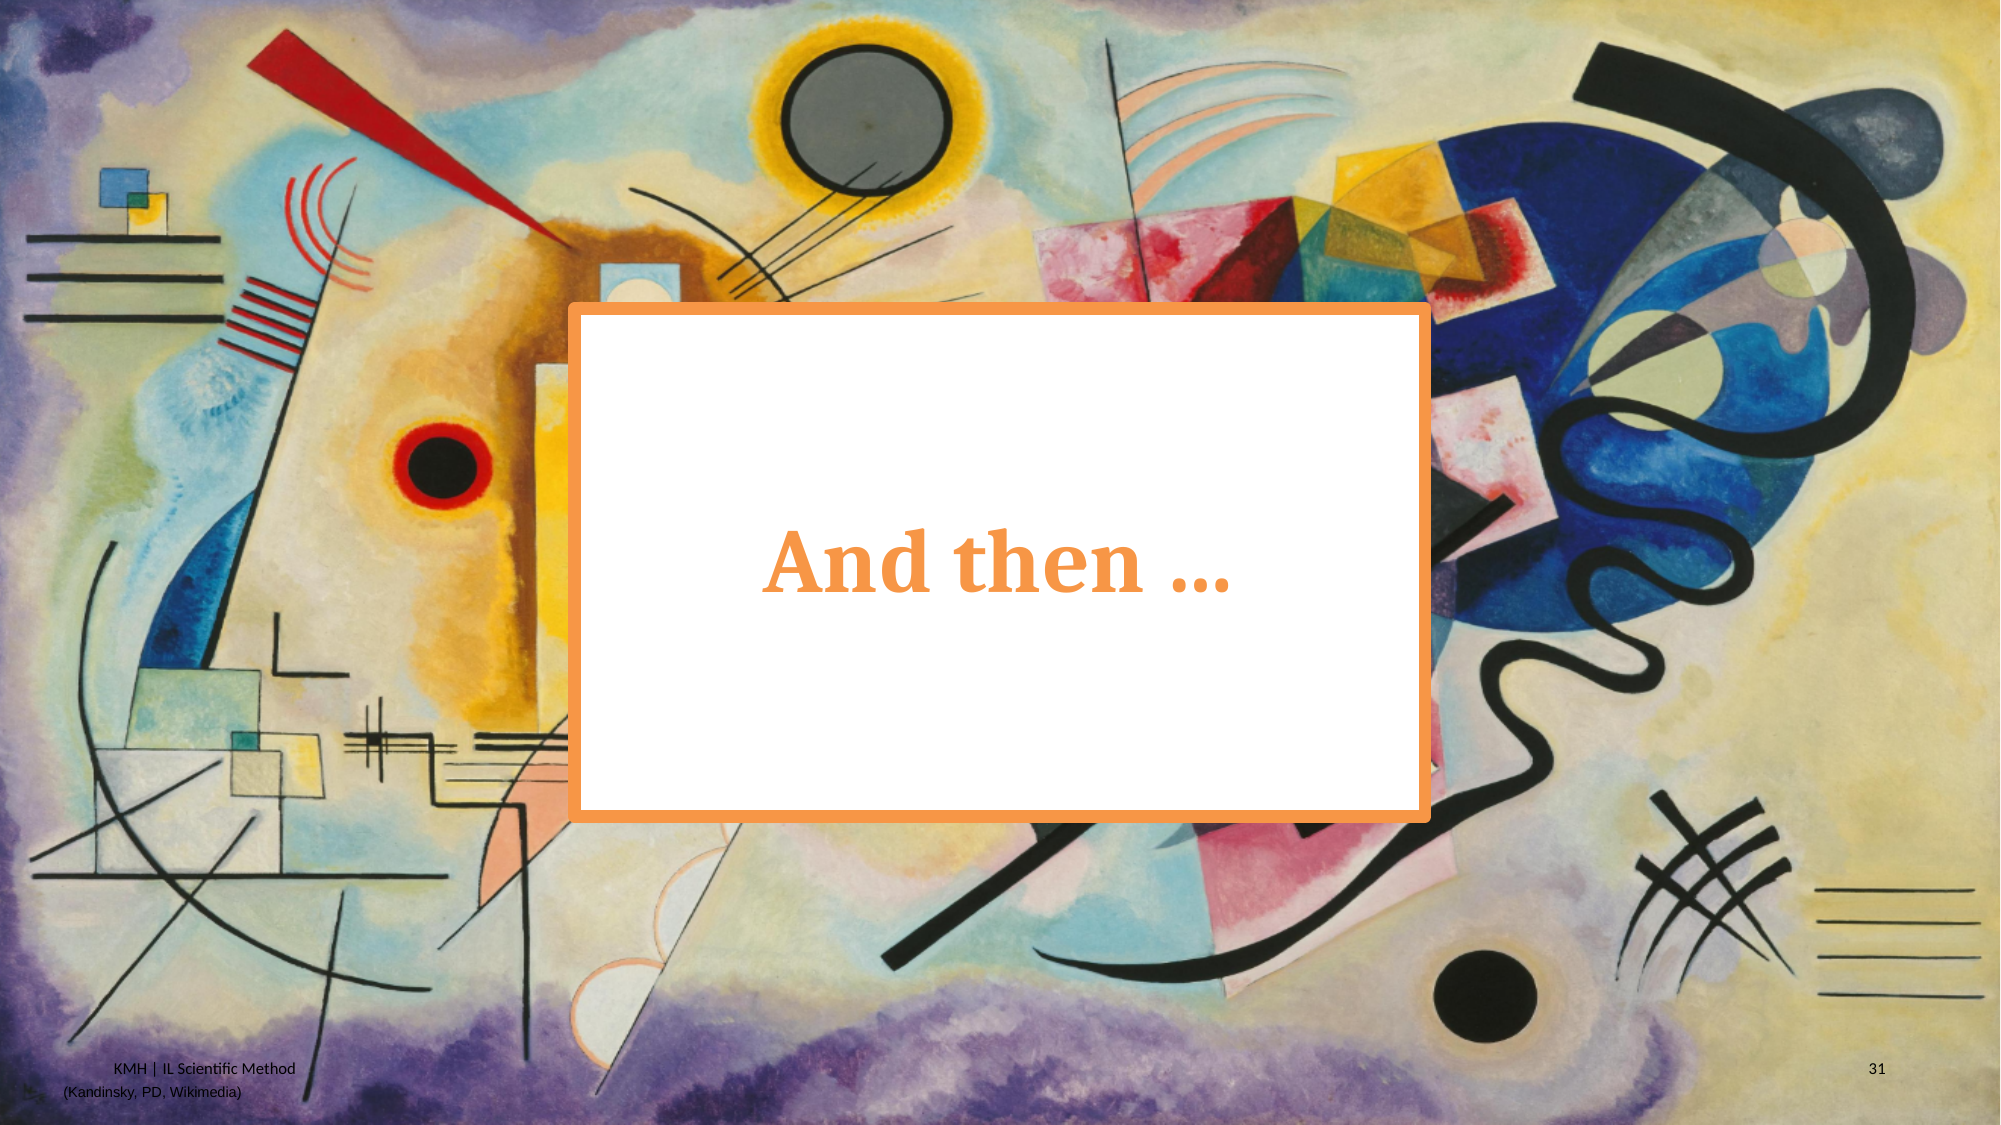

# And then …
KMH | IL Scientific Method
31